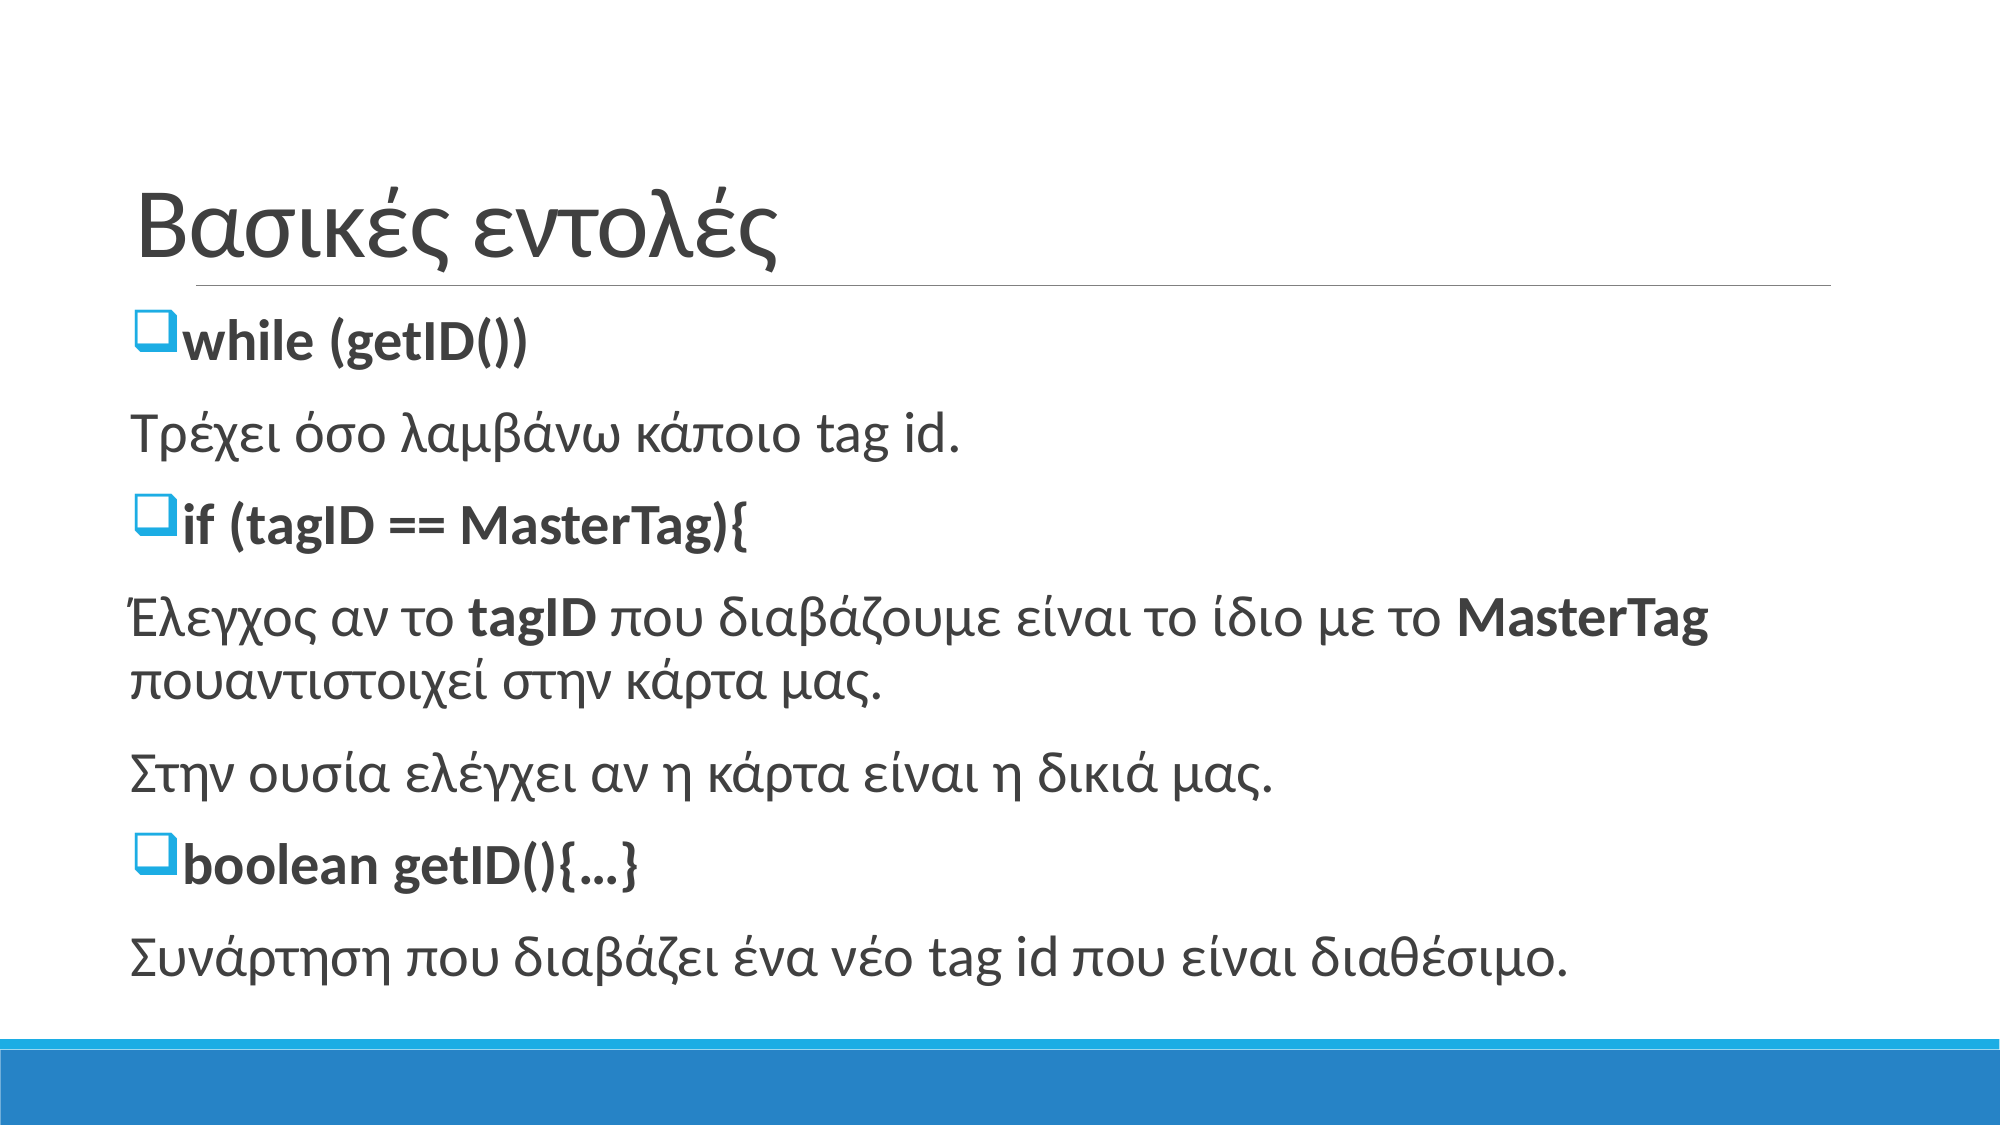

# Βασικές εντολές
while (getID())
Τρέχει όσο λαμβάνω κάποιο tag id.
if (tagID == MasterTag){
Έλεγχος αν το tagID που διαβάζουμε είναι το ίδιο με το MasterTag πουαντιστοιχεί στην κάρτα μας.
Στην ουσία ελέγχει αν η κάρτα είναι η δικιά μας.
boolean getID(){…}
Συνάρτηση που διαβάζει ένα νέο tag id που είναι διαθέσιμο.